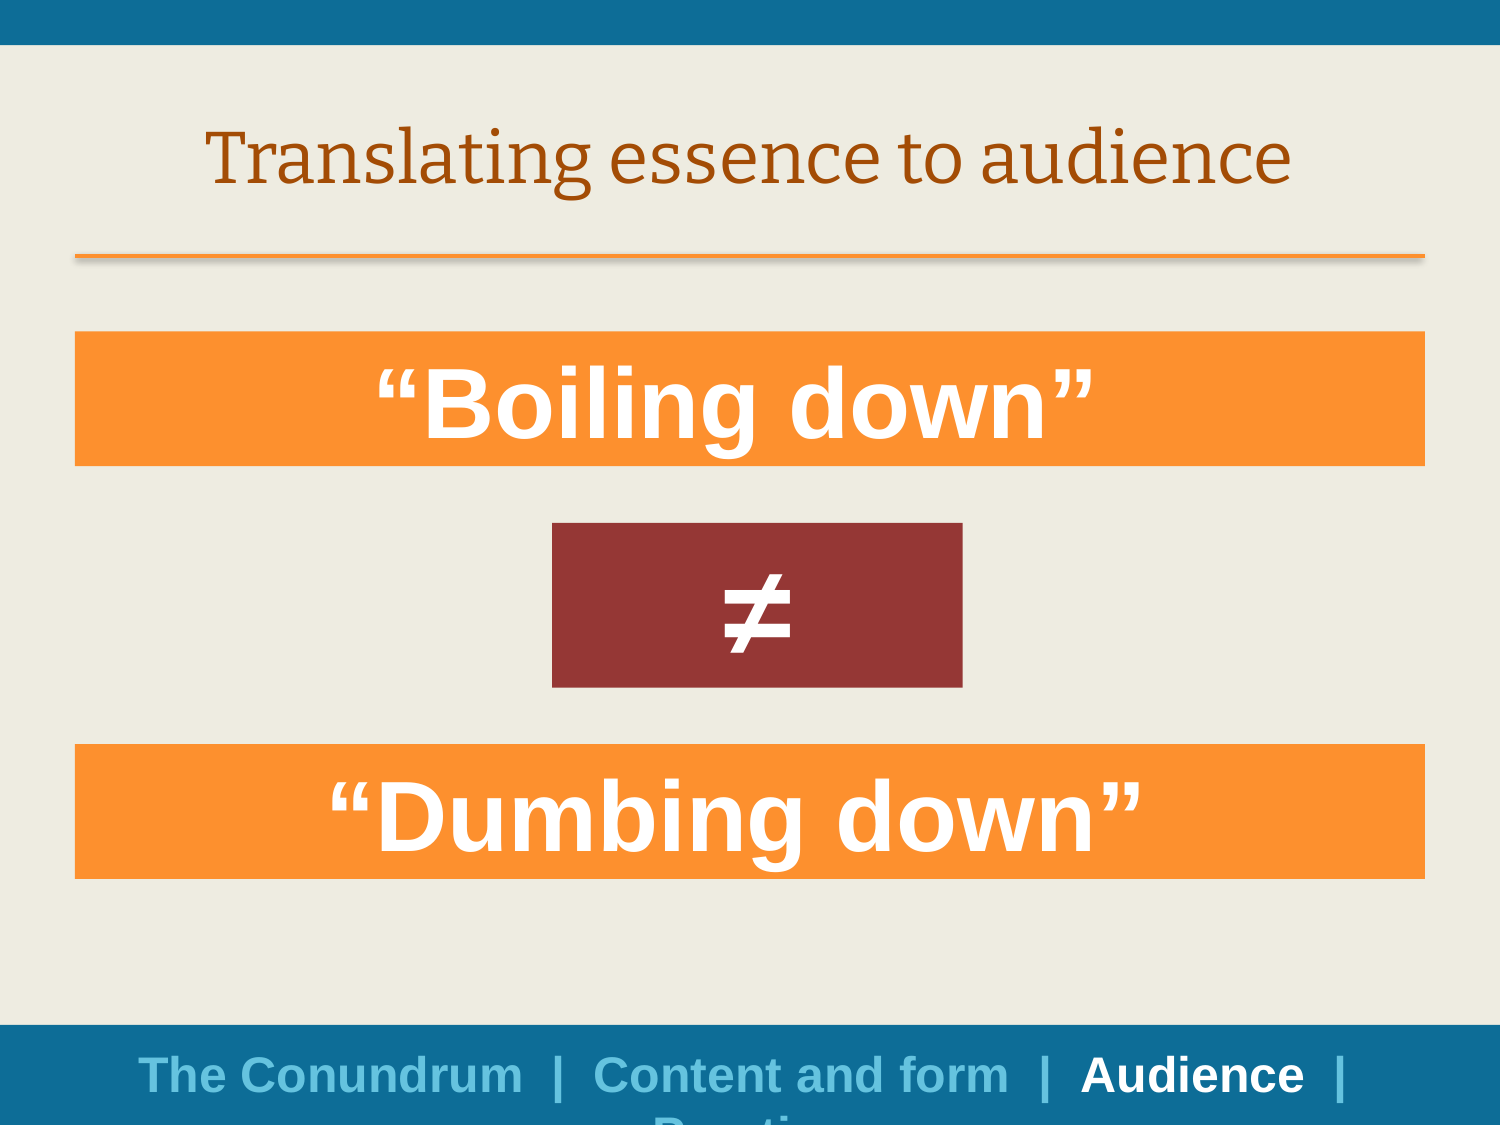

# Translating essence to audience
“Boiling down”
≠
“Dumbing down”
The Conundrum  |  Content and form  |  Audience  |  Practice